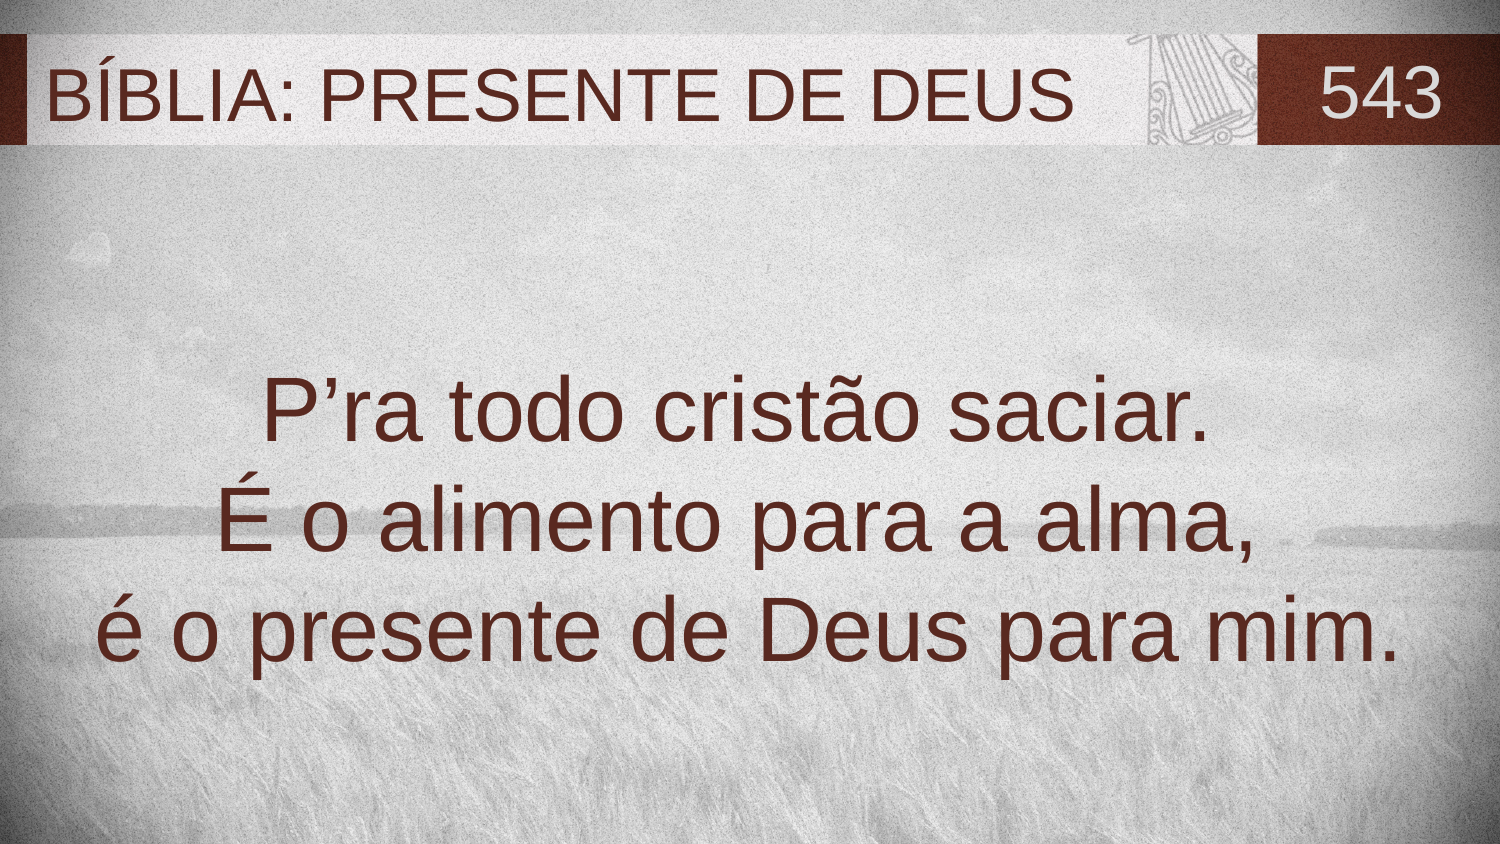

# BÍBLIA: PRESENTE DE DEUS
543
P’ra todo cristão saciar.
É o alimento para a alma,
é o presente de Deus para mim.